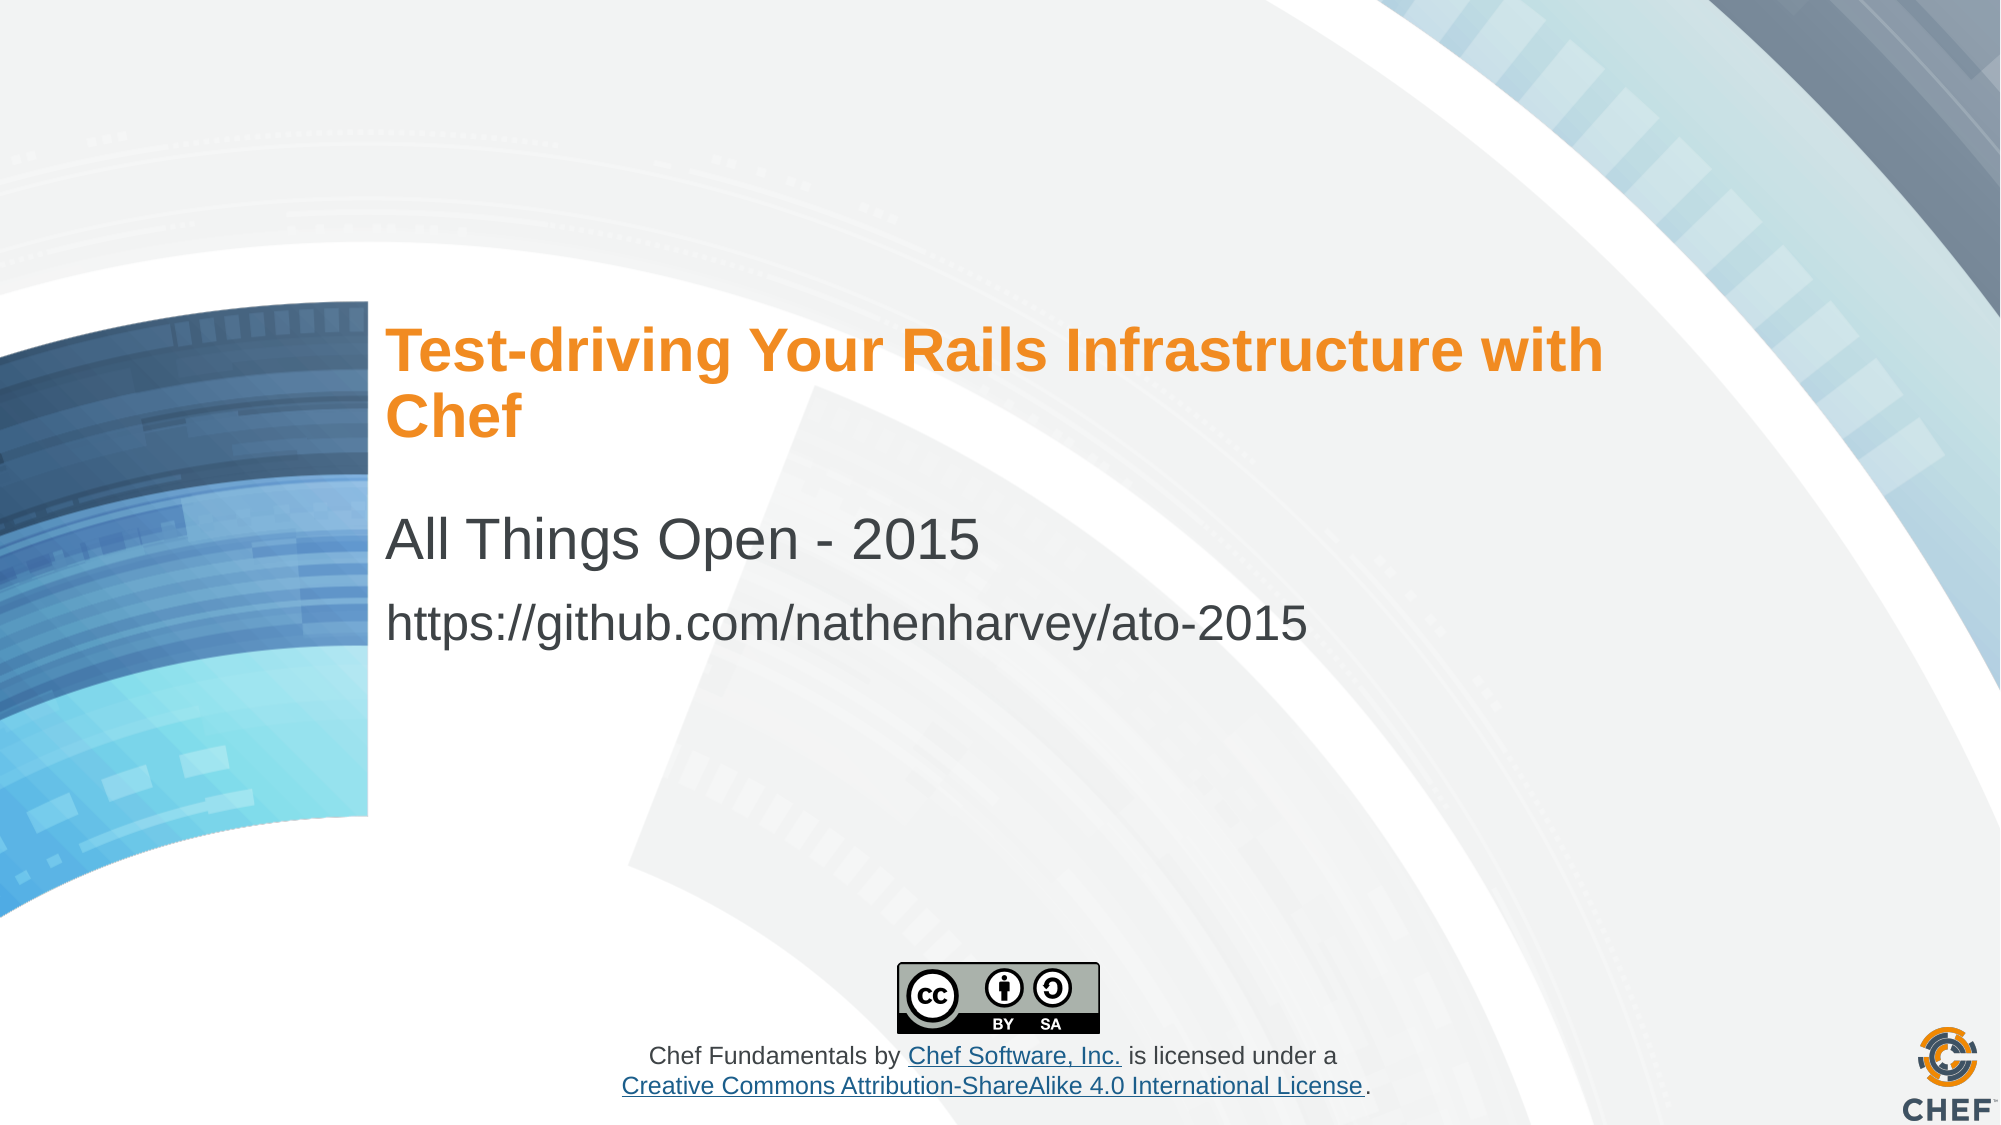

# Test-driving Your Rails Infrastructure with Chef
All Things Open - 2015
https://github.com/nathenharvey/ato-2015